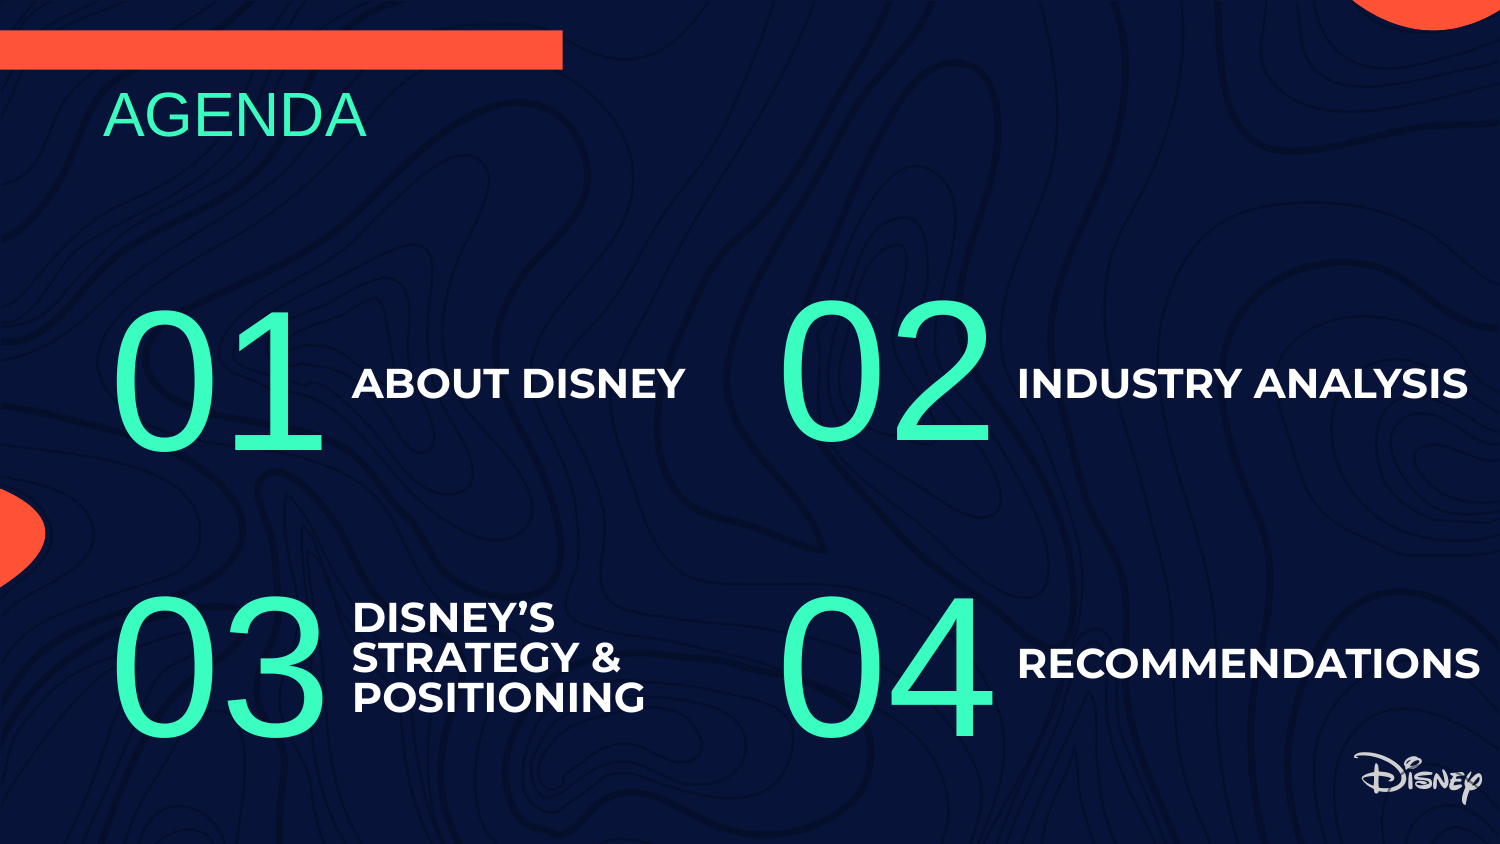

AGENDA
02
01
# ABOUT DISNEY
INDUSTRY ANALYSIS
DISNEY’S STRATEGY & POSITIONING
04
03
RECOMMENDATIONS